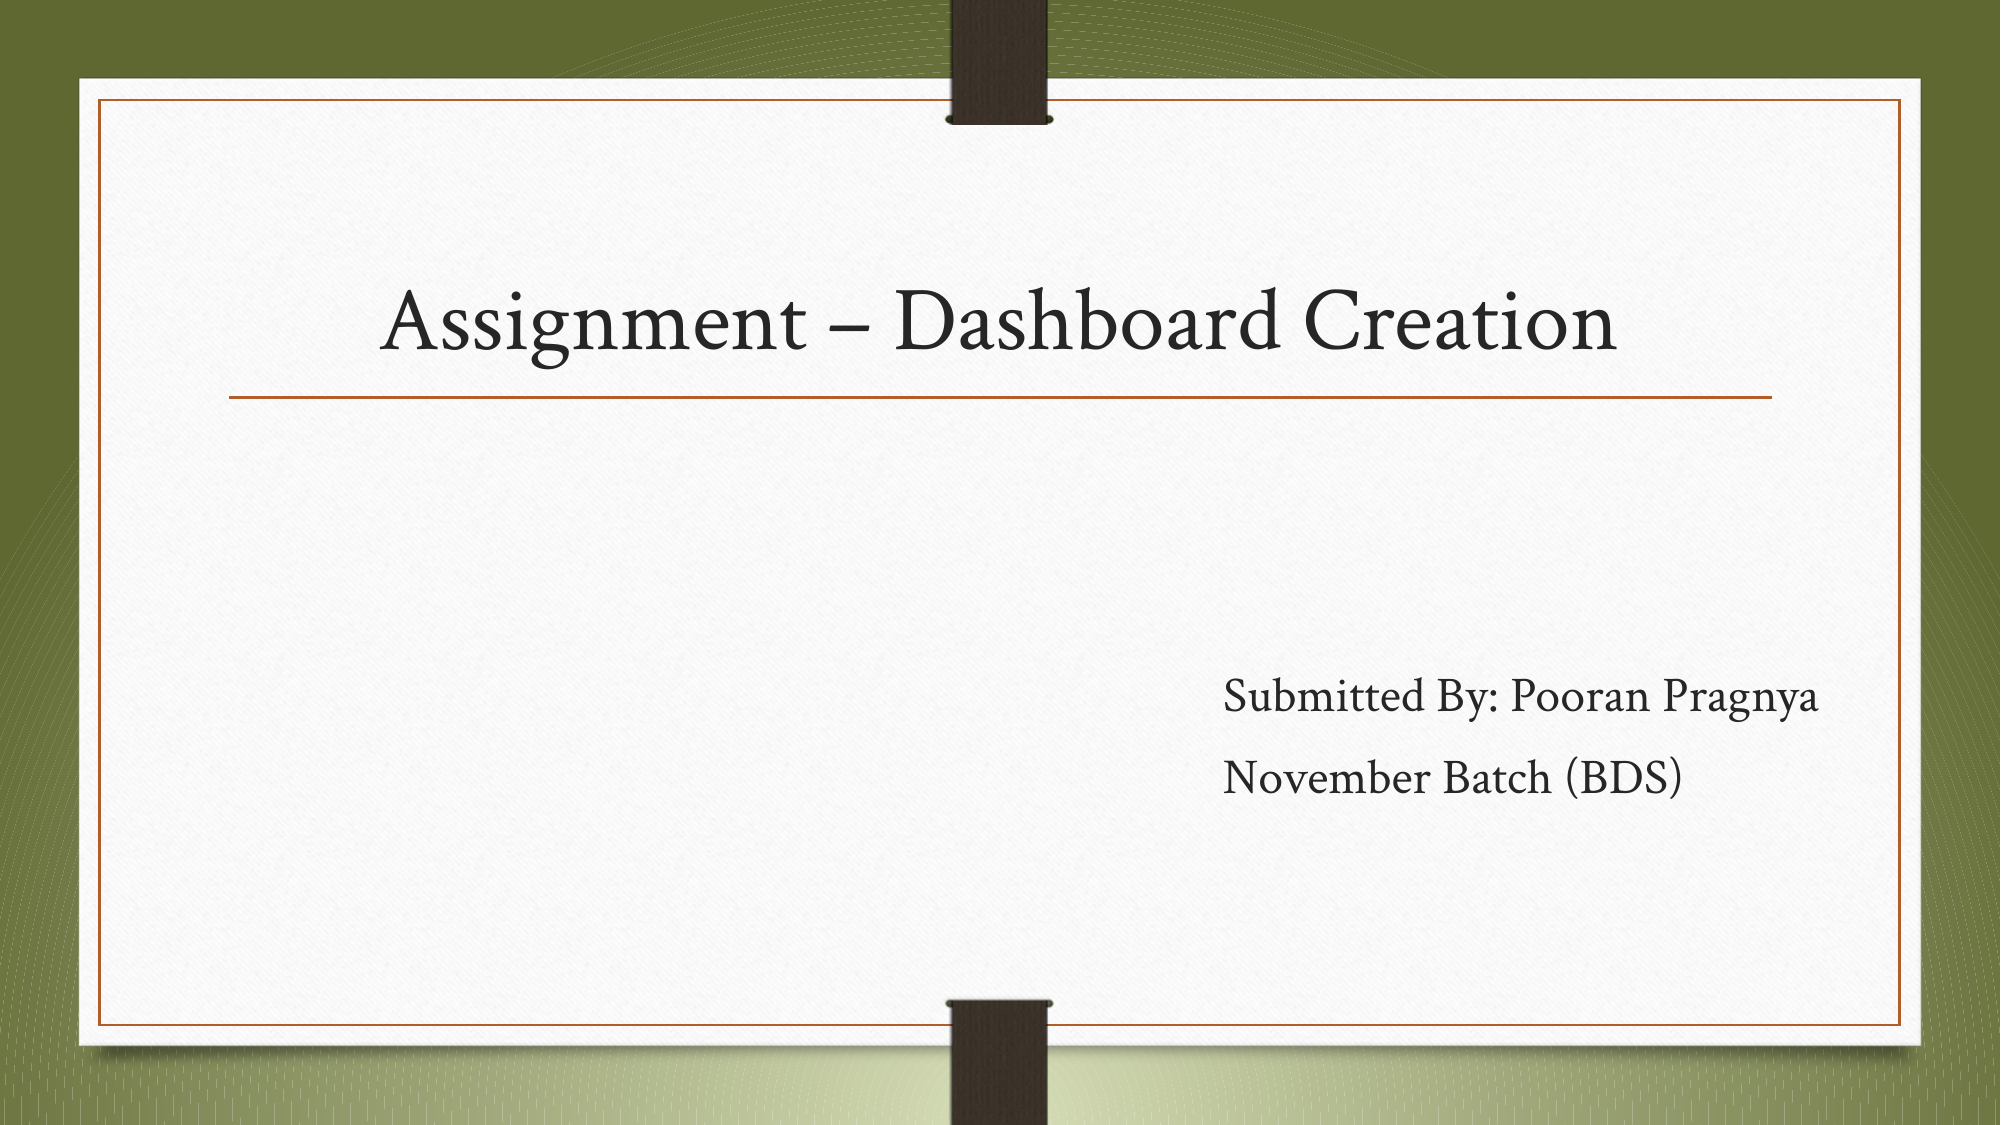

# Assignment – Dashboard Creation
Submitted By: Pooran Pragnya
November Batch (BDS)